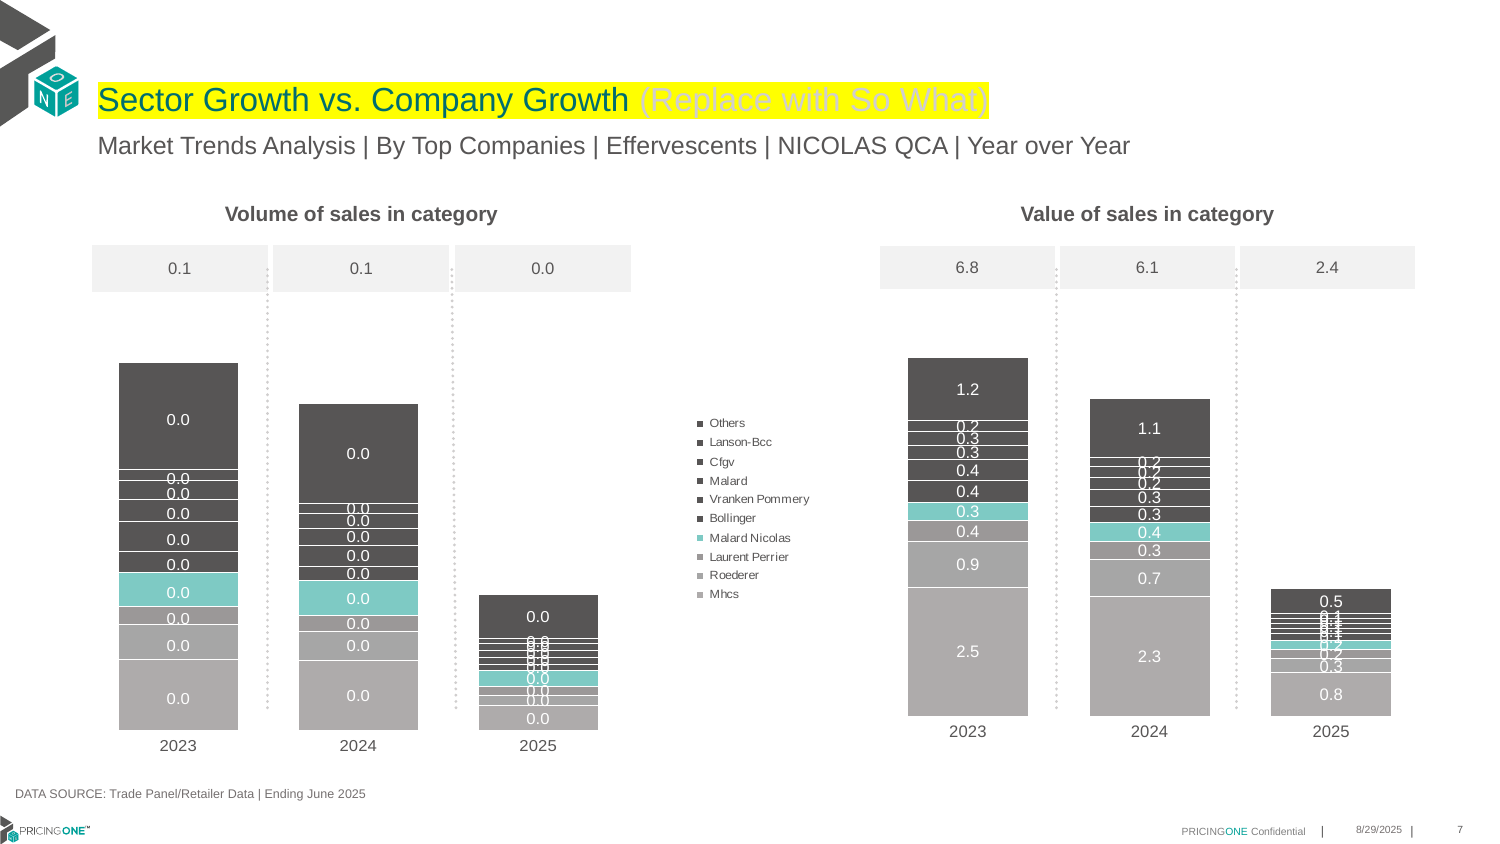

# Sector Growth vs. Company Growth (Replace with So What)
Market Trends Analysis | By Top Companies | Effervescents | NICOLAS QCA | Year over Year
| Value of sales in category |  |  |
| --- | --- | --- |
| 6.8 | 6.1 | 2.4 |
| Volume of sales in category |  |  |
| --- | --- | --- |
| 0.1 | 0.1 | 0.0 |

### Chart

| Category | Mhcs | Roederer | Laurent Perrier | Malard Nicolas | Bollinger | Vranken Pommery | Malard | Cfgv | Lanson-Bcc | Others |
|---|---|---|---|---|---|---|---|---|---|---|
| 2023 | 2.463497 | 0.870986 | 0.402124 | 0.345096 | 0.415904 | 0.408051 | 0.272981 | 0.250171 | 0.213173 | 1.199415 |
| 2024 | 2.280806 | 0.713716 | 0.342036 | 0.359196 | 0.316327 | 0.319789 | 0.227033 | 0.20514 | 0.178632 | 1.123955 |
| 2025 | 0.822733 | 0.2723 | 0.183829 | 0.163885 | 0.132664 | 0.097371 | 0.103934 | 0.094981 | 0.081227 | 0.4879 |

### Chart

| Category | Mhcs | Roederer | Laurent Perrier | Malard Nicolas | Bollinger | Vranken Pommery | Malard | Cfgv | Lanson-Bcc | Others |
|---|---|---|---|---|---|---|---|---|---|---|
| 2023 | 0.022927 | 0.011205 | 0.005873 | 0.011246 | 0.006716 | 0.009527 | 0.007048 | 0.006147 | 0.00361 | 0.034426 |
| 2024 | 0.022845 | 0.009269 | 0.004985 | 0.011337 | 0.004704 | 0.006792 | 0.005383 | 0.004818 | 0.003091 | 0.03247 |
| 2025 | 0.008142 | 0.003368 | 0.002845 | 0.005109 | 0.002018 | 0.002095 | 0.002456 | 0.002198 | 0.001427 | 0.014188 |
DATA SOURCE: Trade Panel/Retailer Data | Ending June 2025

8/29/2025
7